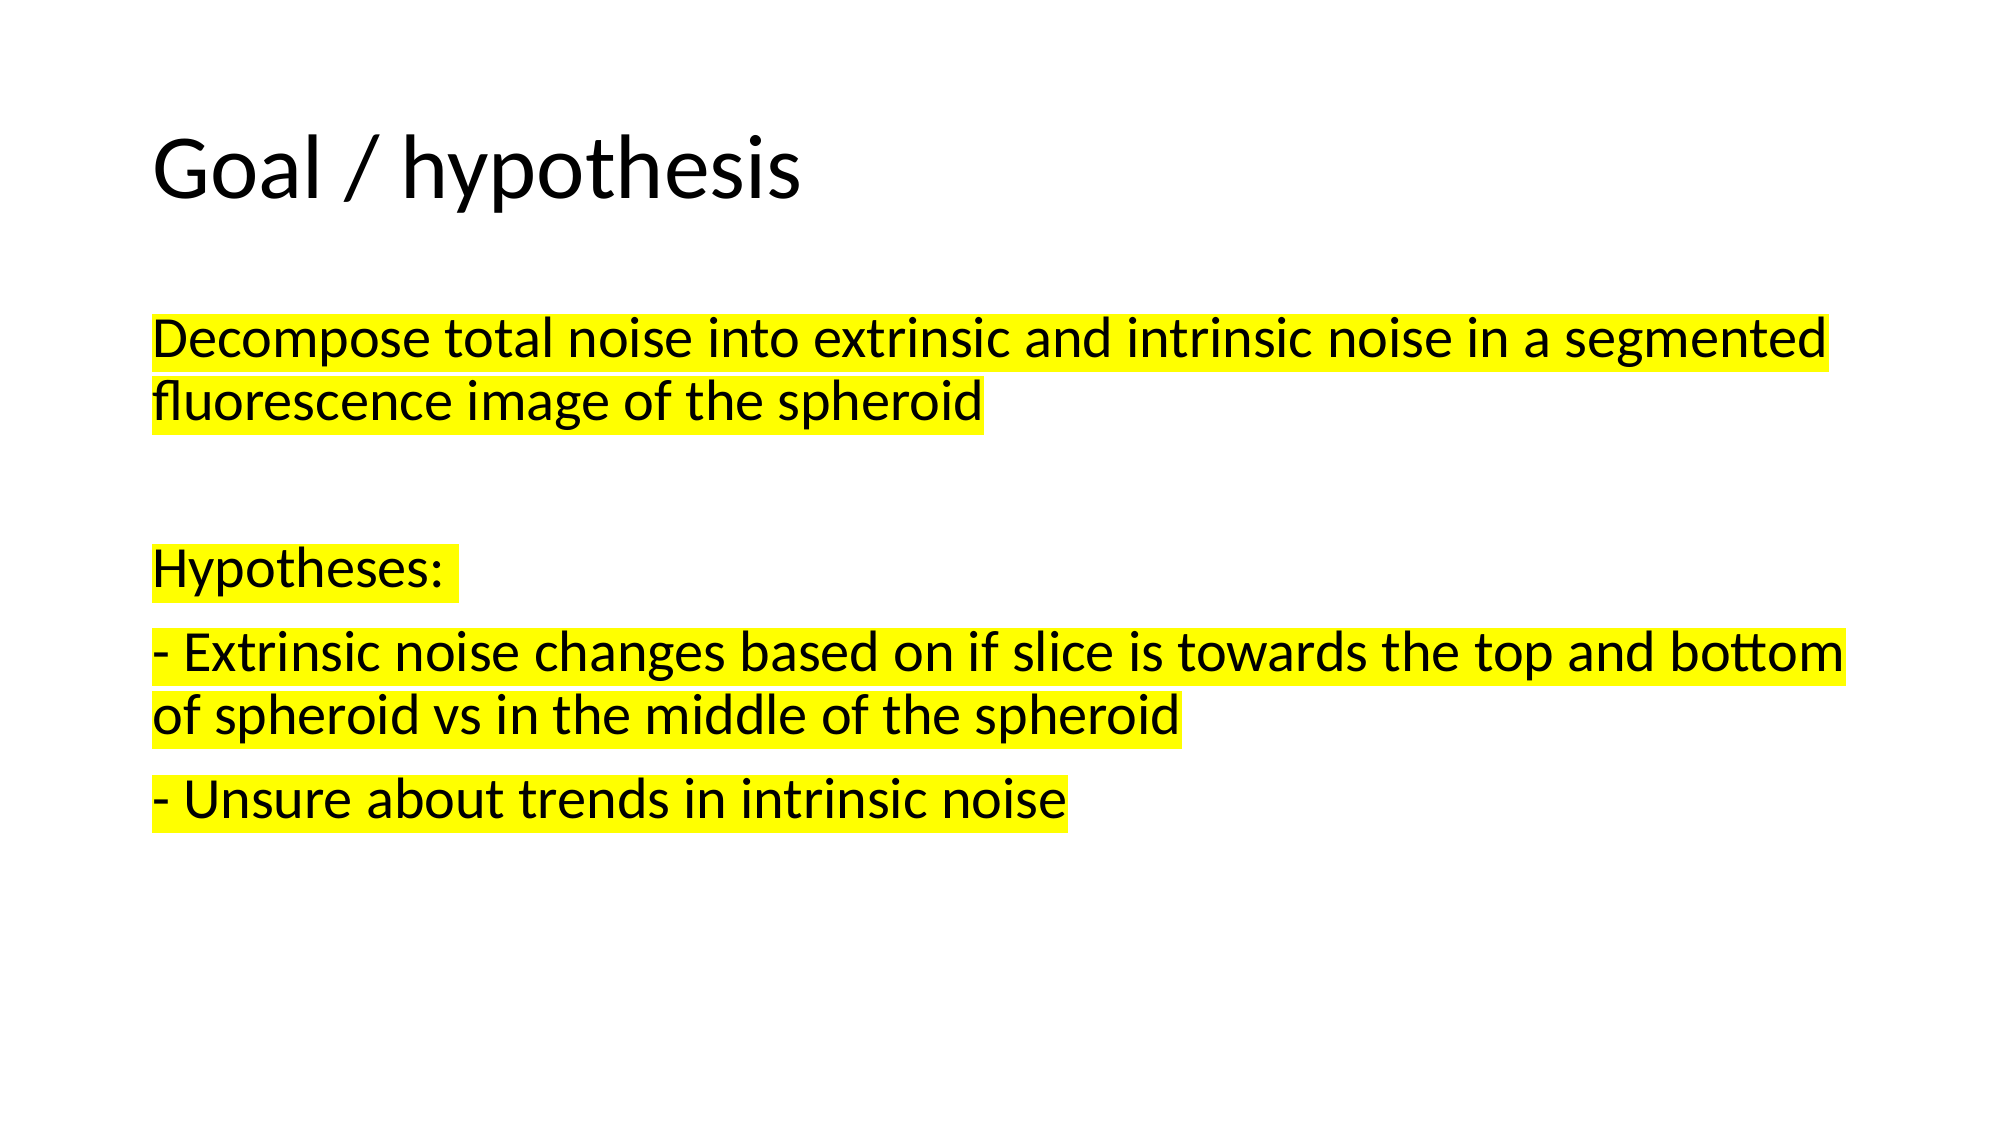

# Goal / hypothesis
Decompose total noise into extrinsic and intrinsic noise in a segmented fluorescence image of the spheroid

Hypotheses:
- Extrinsic noise changes based on if slice is towards the top and bottom of spheroid vs in the middle of the spheroid
- Unsure about trends in intrinsic noise